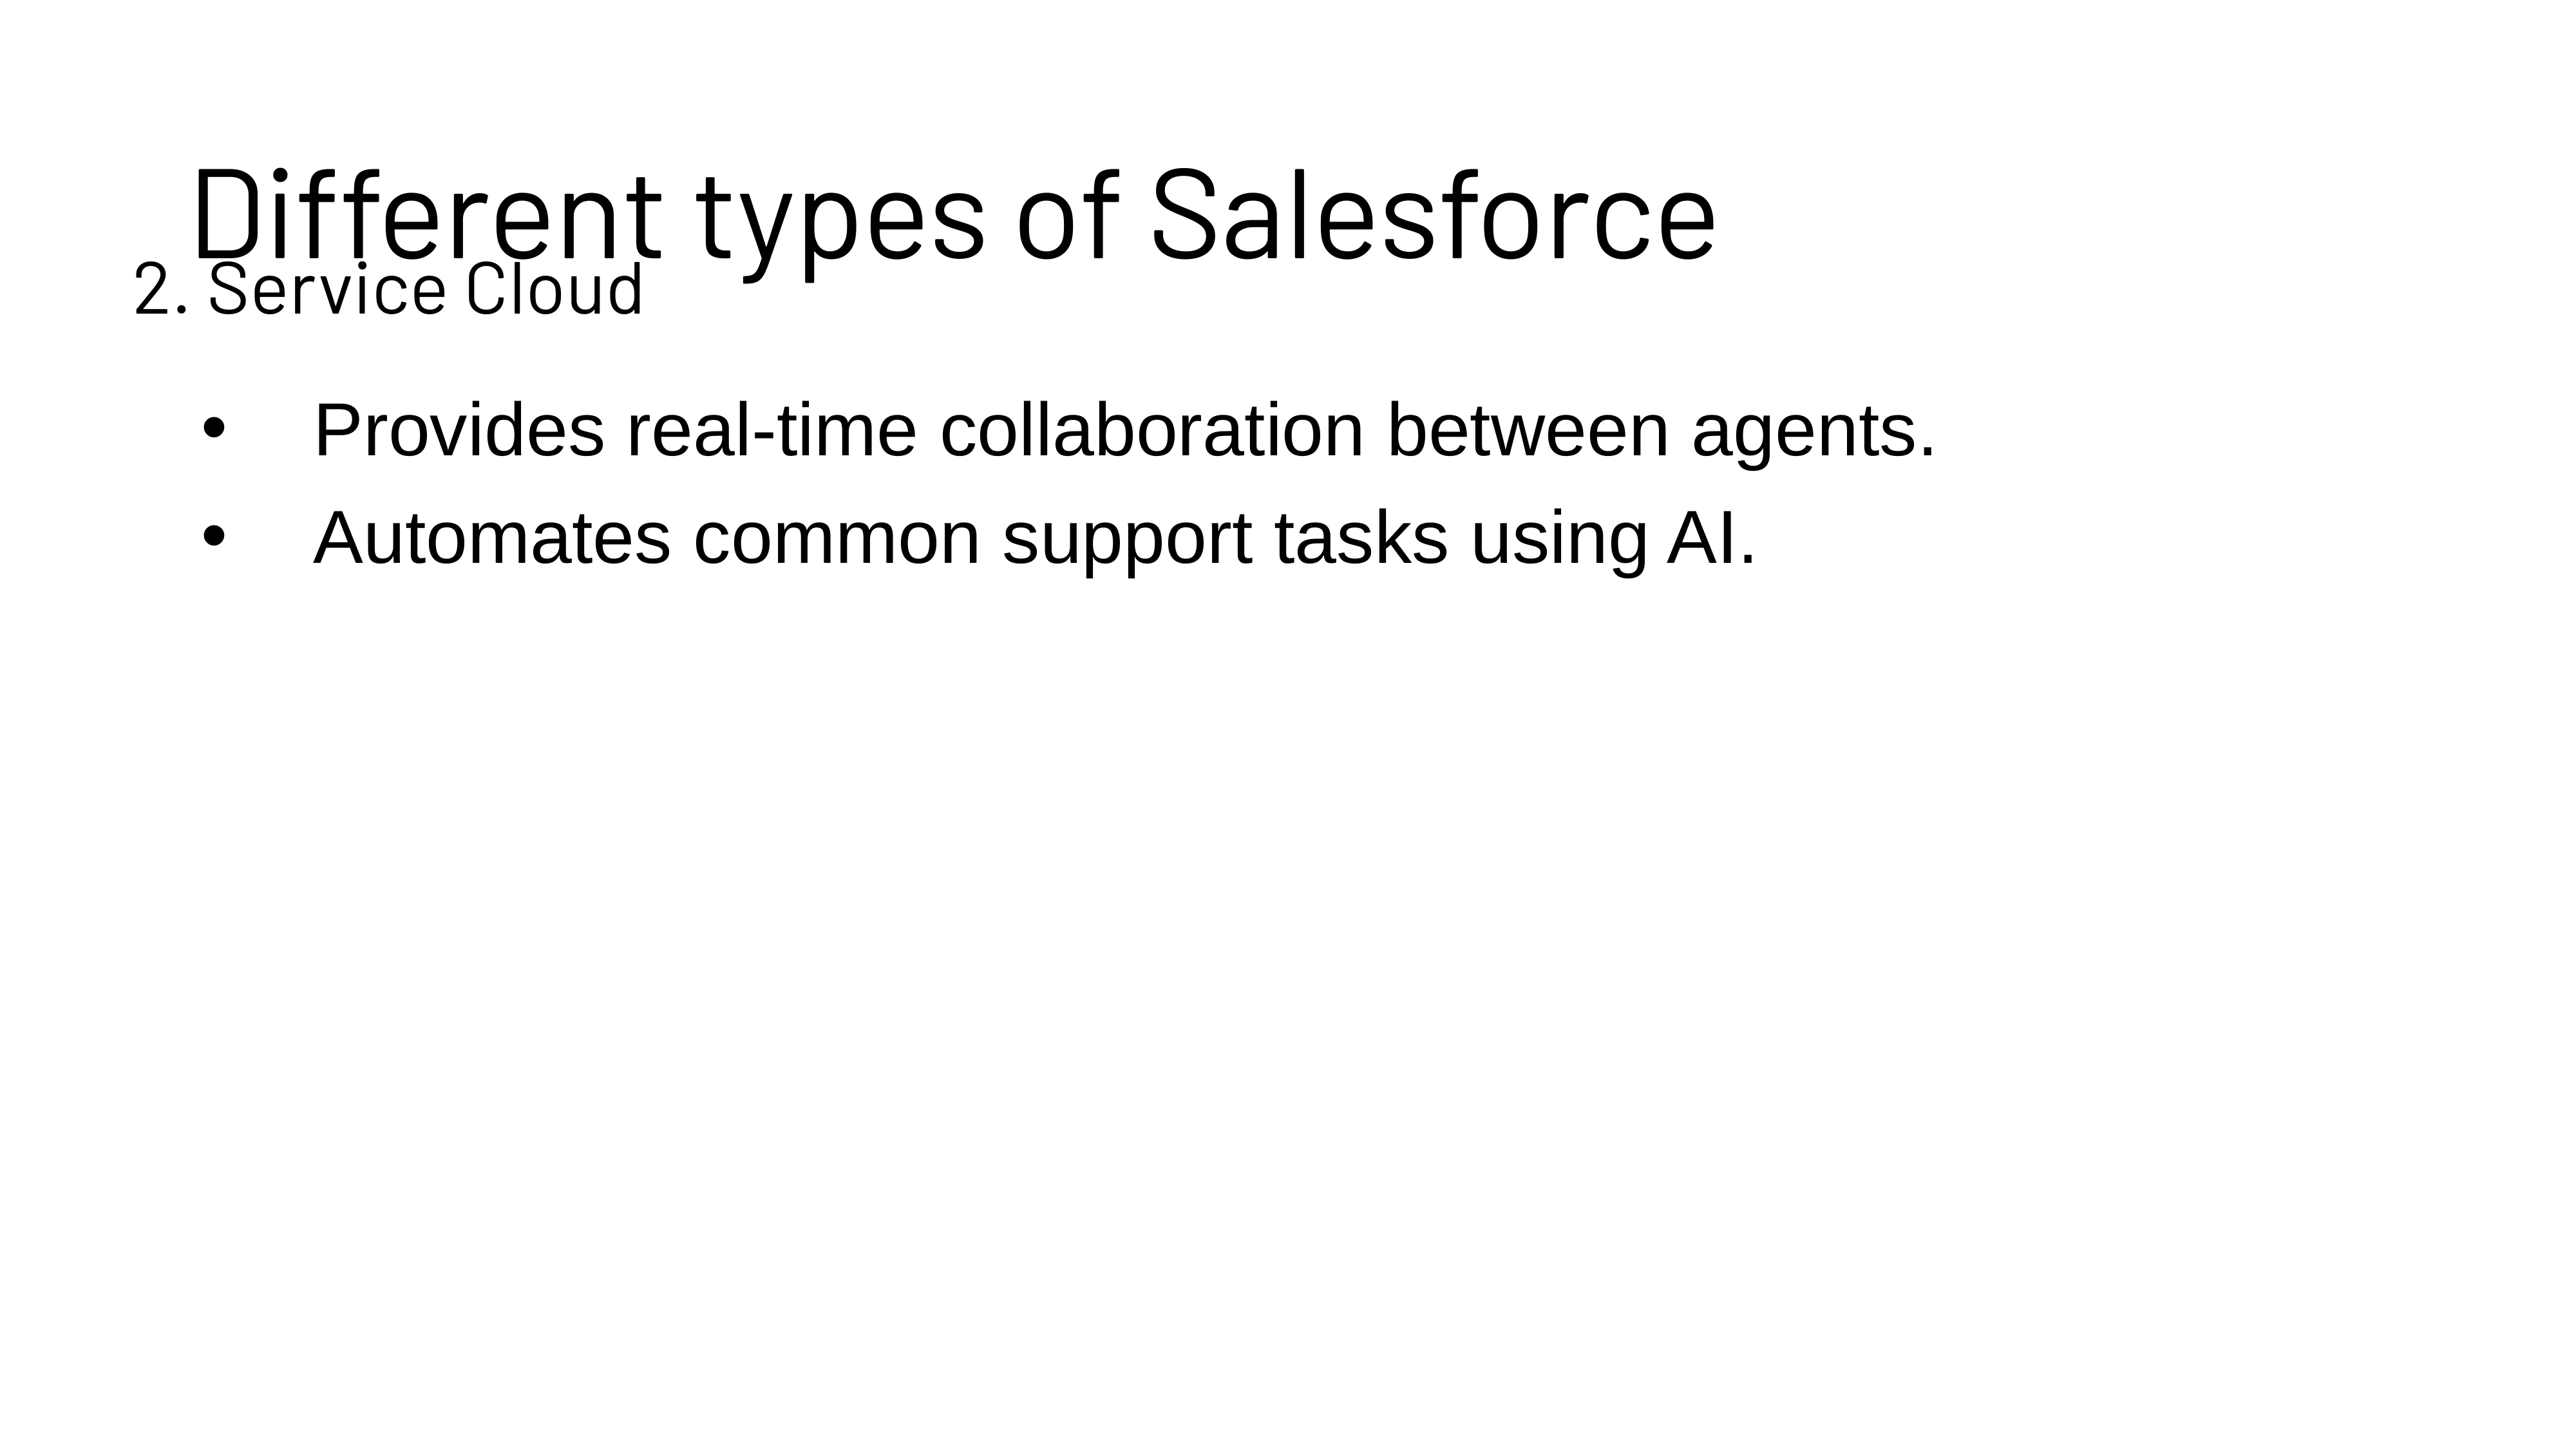

# Different types of Salesforce
2. Service Cloud
Provides real-time collaboration between agents.
Automates common support tasks using AI.